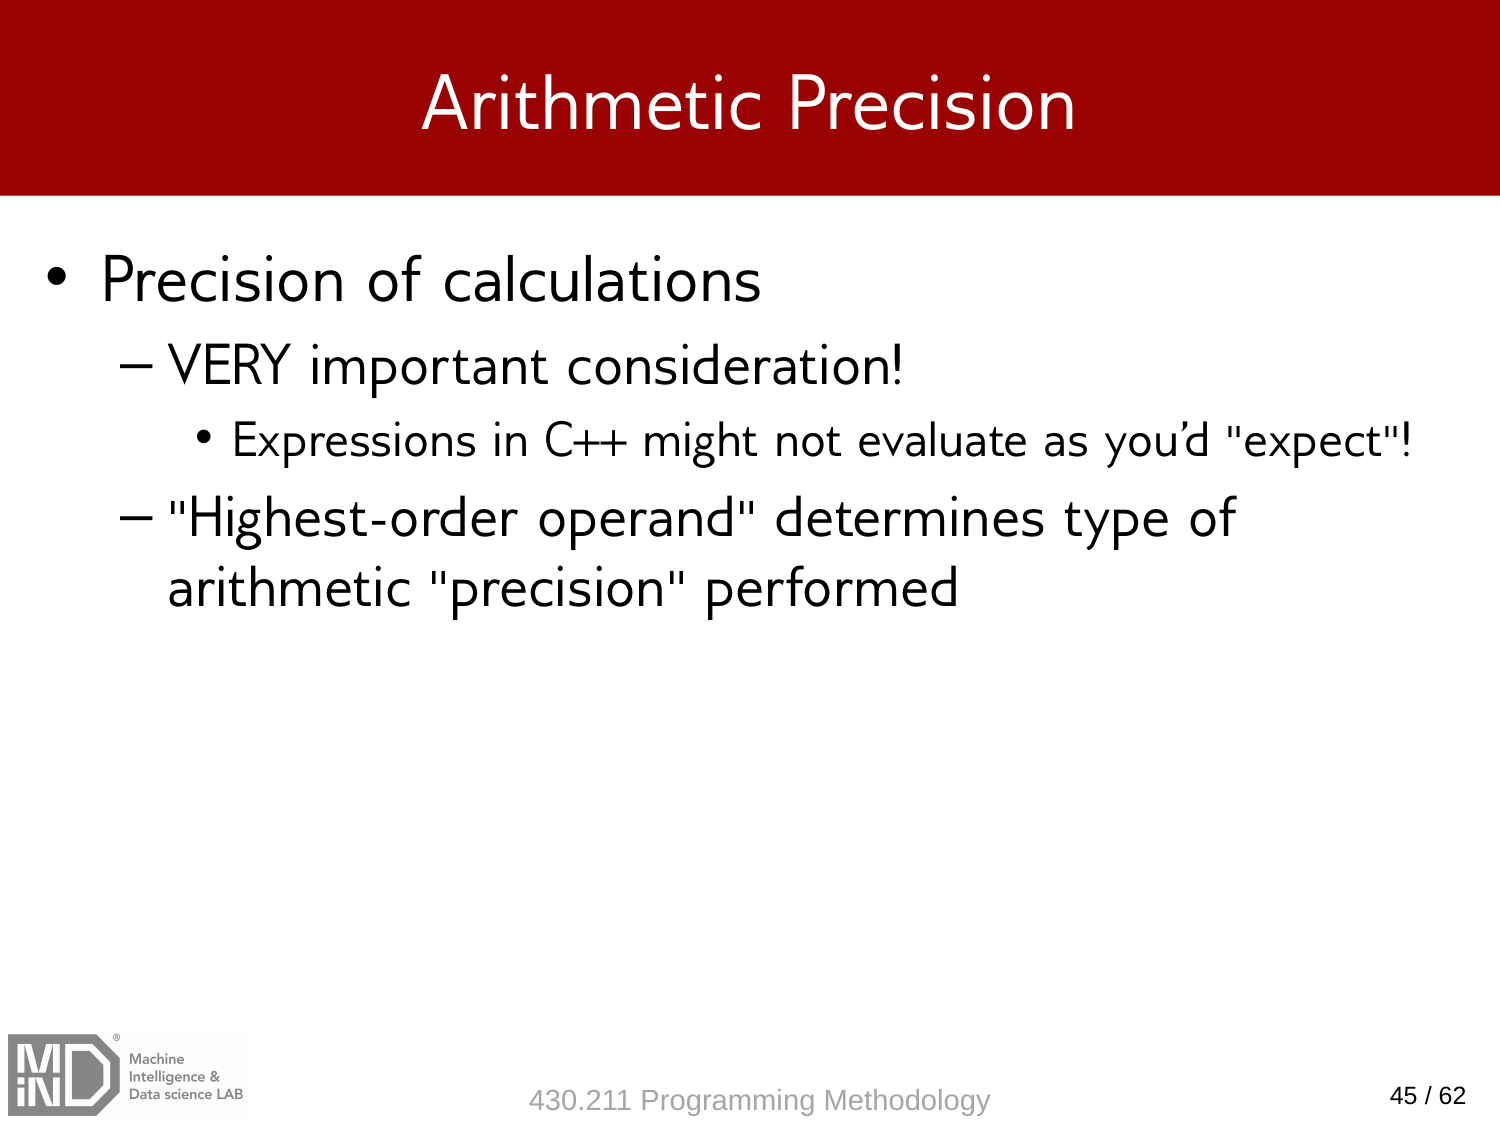

# Arithmetic Precision
Precision of calculations
VERY important consideration!
Expressions in C++ might not evaluate as you’d "expect"!
"Highest-order operand" determines type of arithmetic "precision" performed
45 / 62